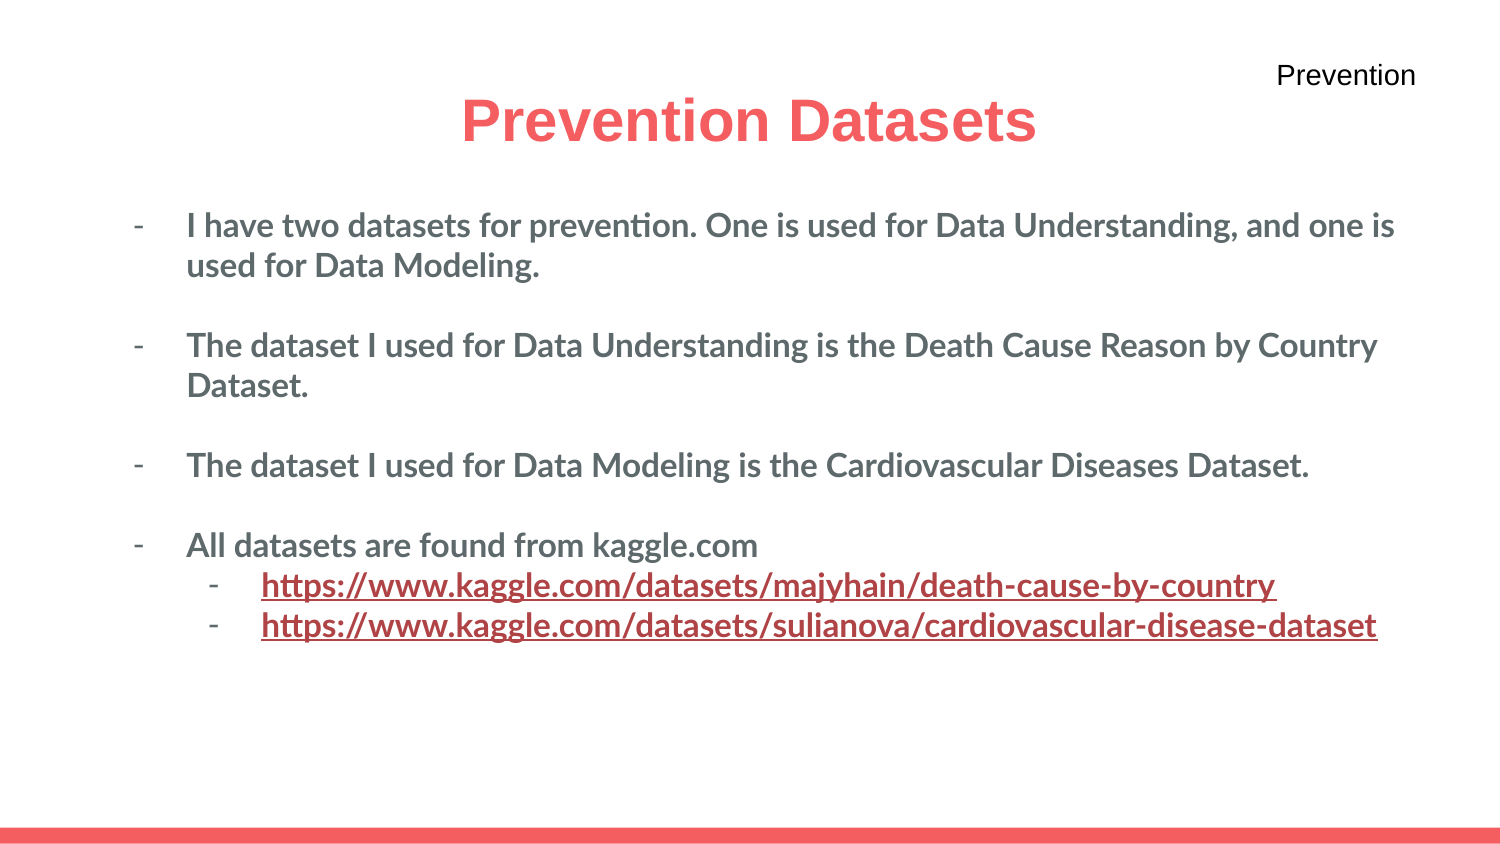

Prevention
# Prevention Datasets
I have two datasets for prevention. One is used for Data Understanding, and one is used for Data Modeling.

The dataset I used for Data Understanding is the Death Cause Reason by Country Dataset.

The dataset I used for Data Modeling is the Cardiovascular Diseases Dataset.

All datasets are found from kaggle.com
https://www.kaggle.com/datasets/majyhain/death-cause-by-country
https://www.kaggle.com/datasets/sulianova/cardiovascular-disease-dataset